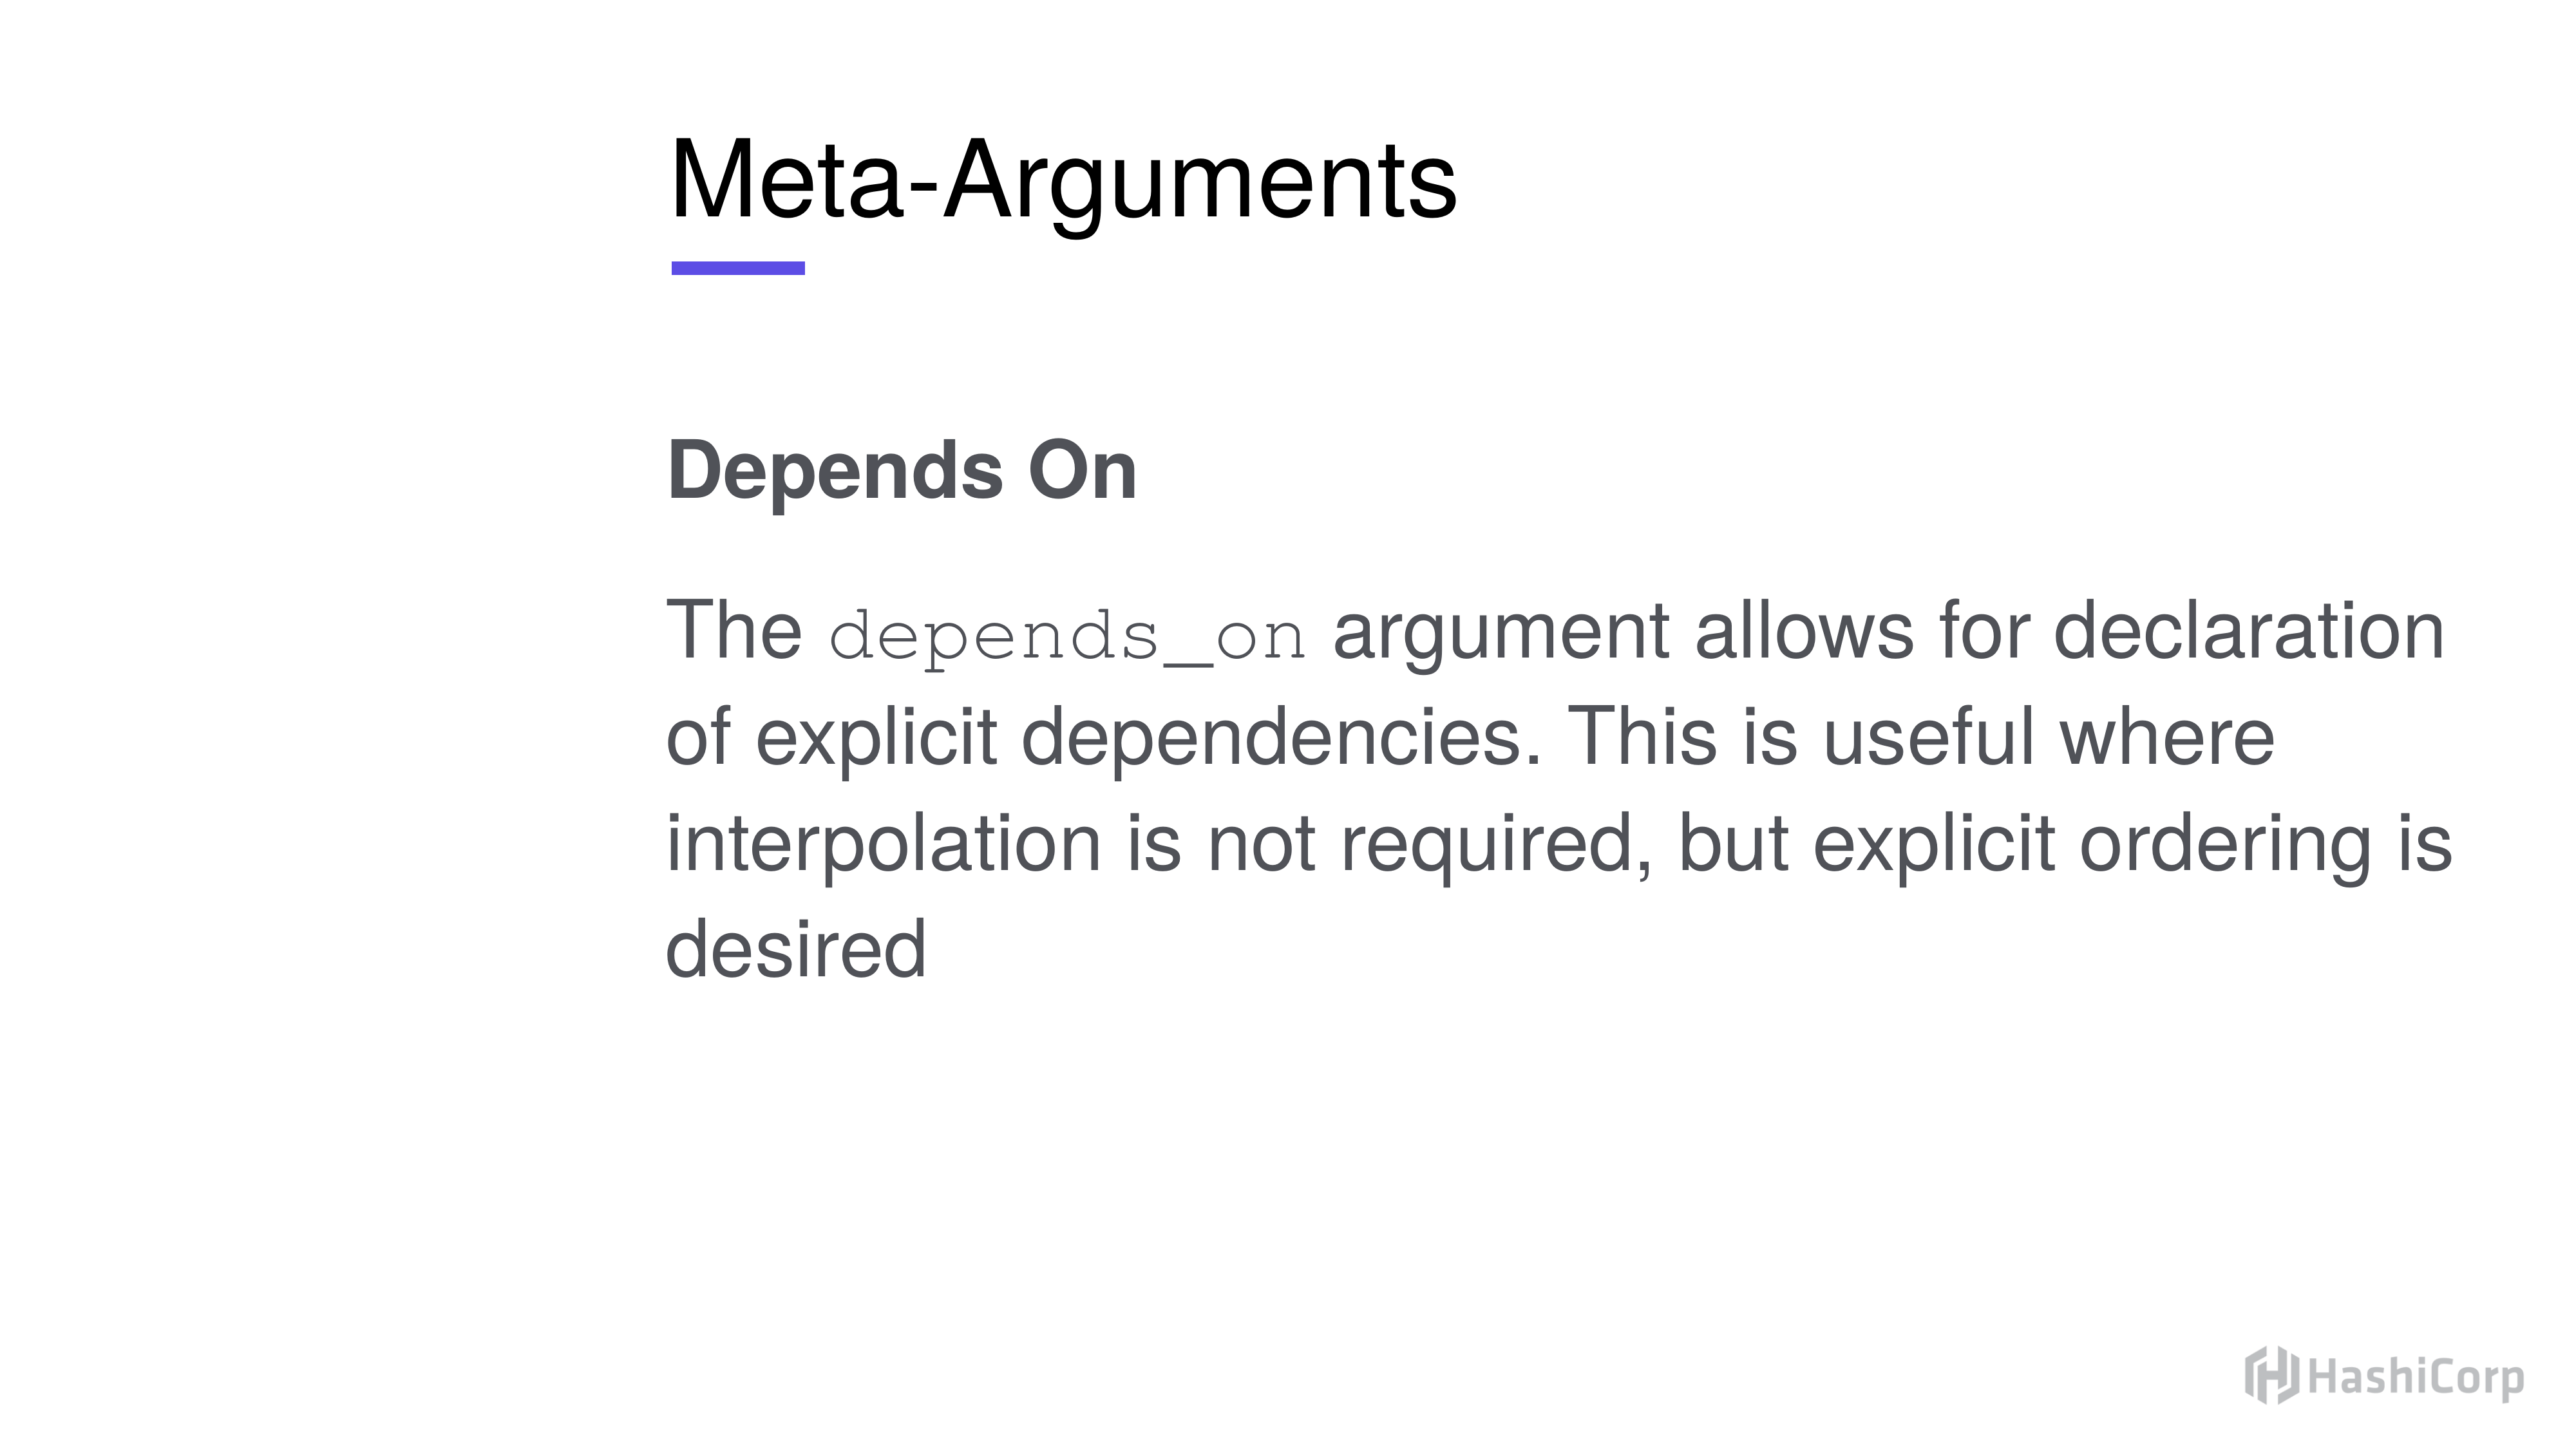

# Meta-Arguments
Depends On
The depends_on argument allows for declaration of explicit dependencies. This is useful where interpolation is not required, but explicit ordering is desired
225